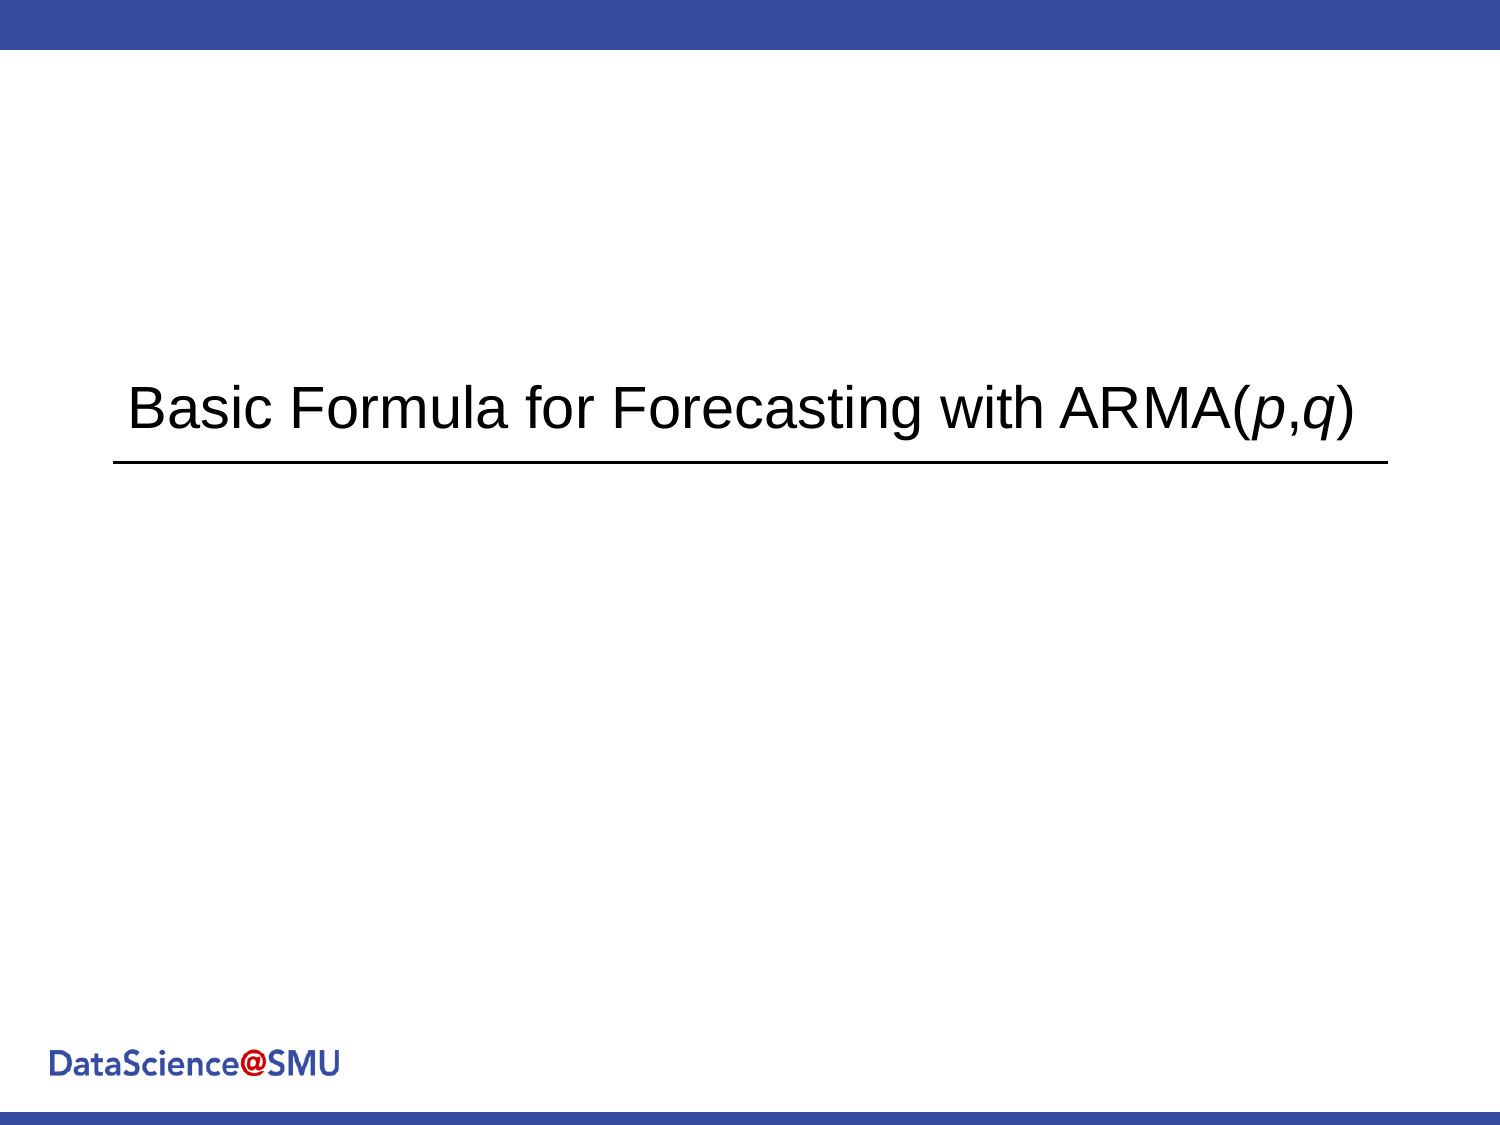

# Basic Formula for Forecasting with ARMA(p,q)